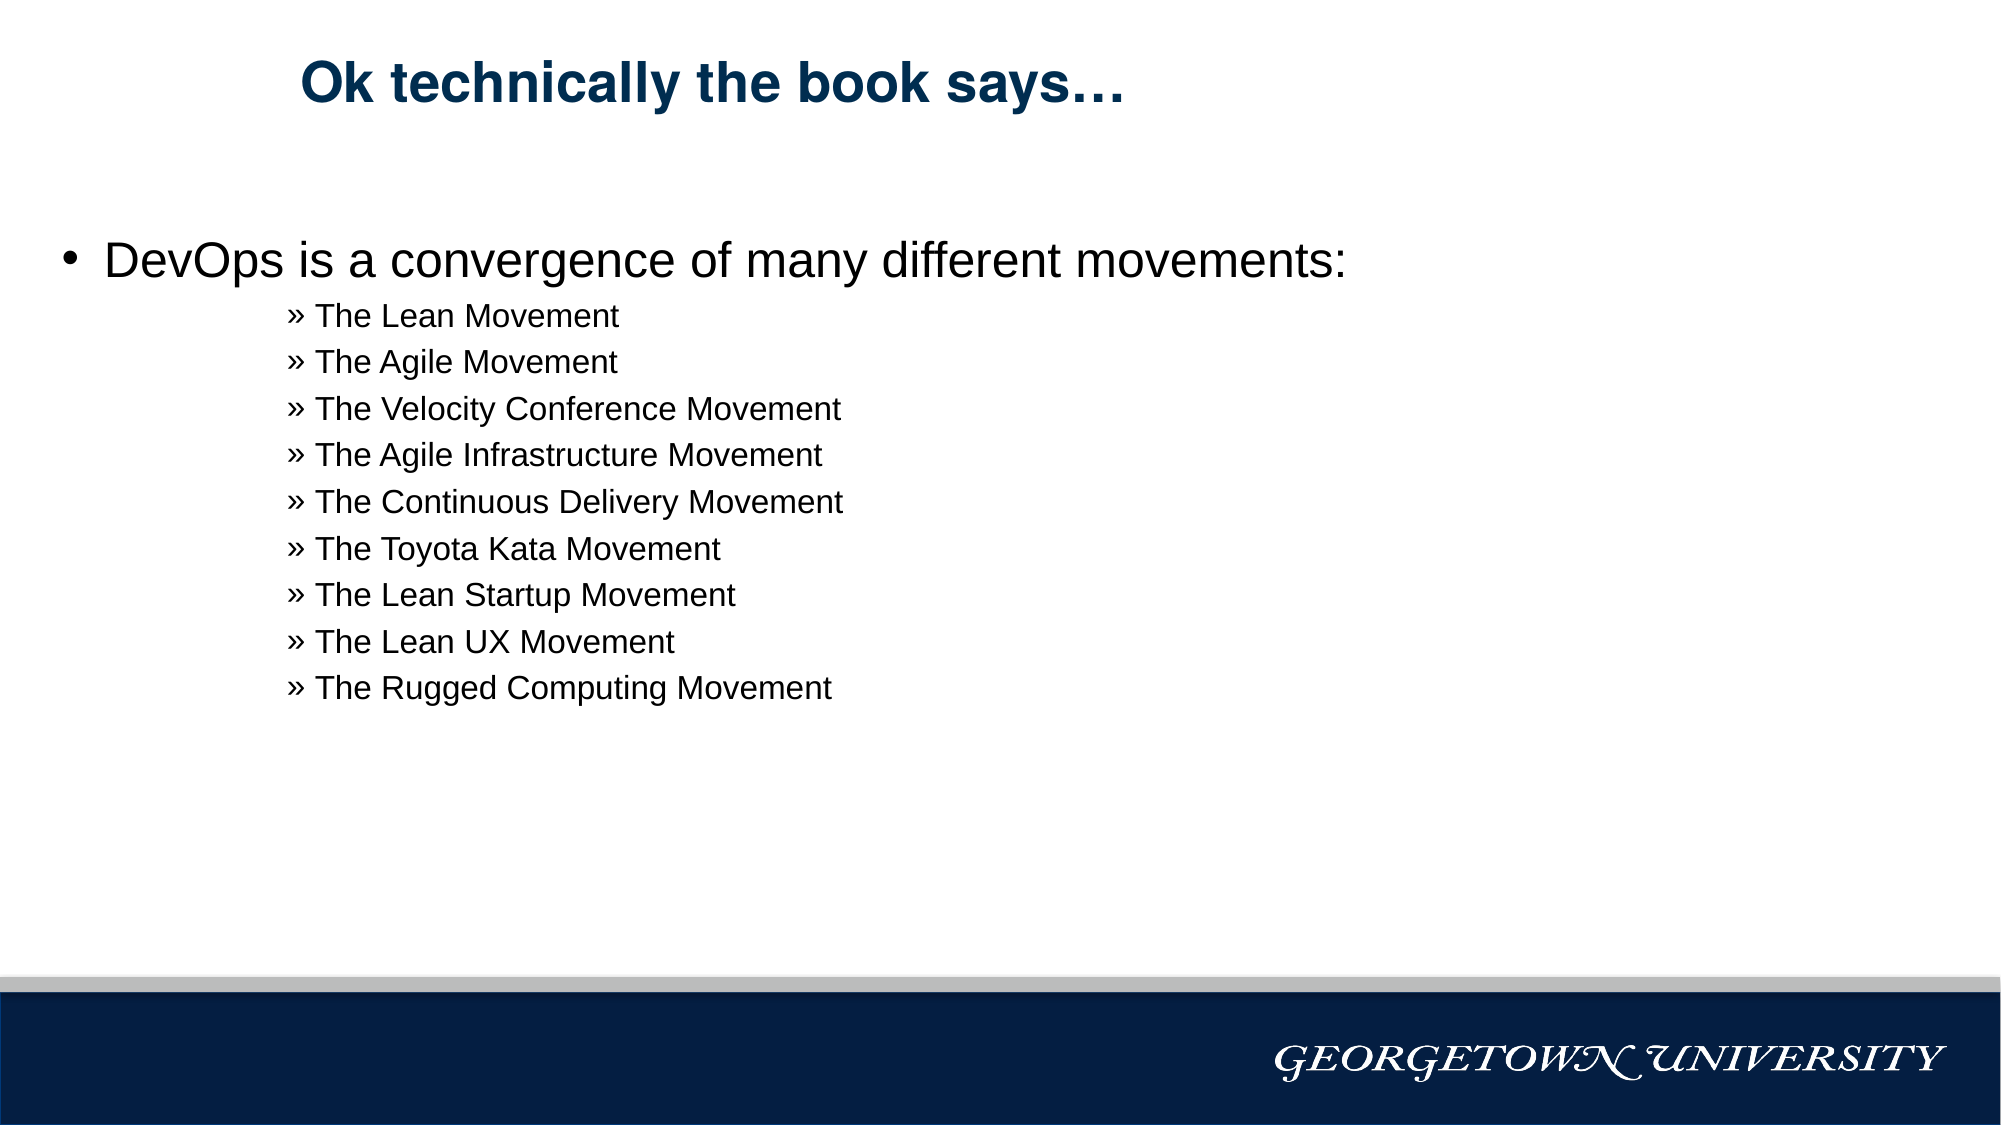

# Ok technically the book says…
DevOps is a convergence of many different movements:
The Lean Movement
The Agile Movement
The Velocity Conference Movement
The Agile Infrastructure Movement
The Continuous Delivery Movement
The Toyota Kata Movement
The Lean Startup Movement
The Lean UX Movement
The Rugged Computing Movement